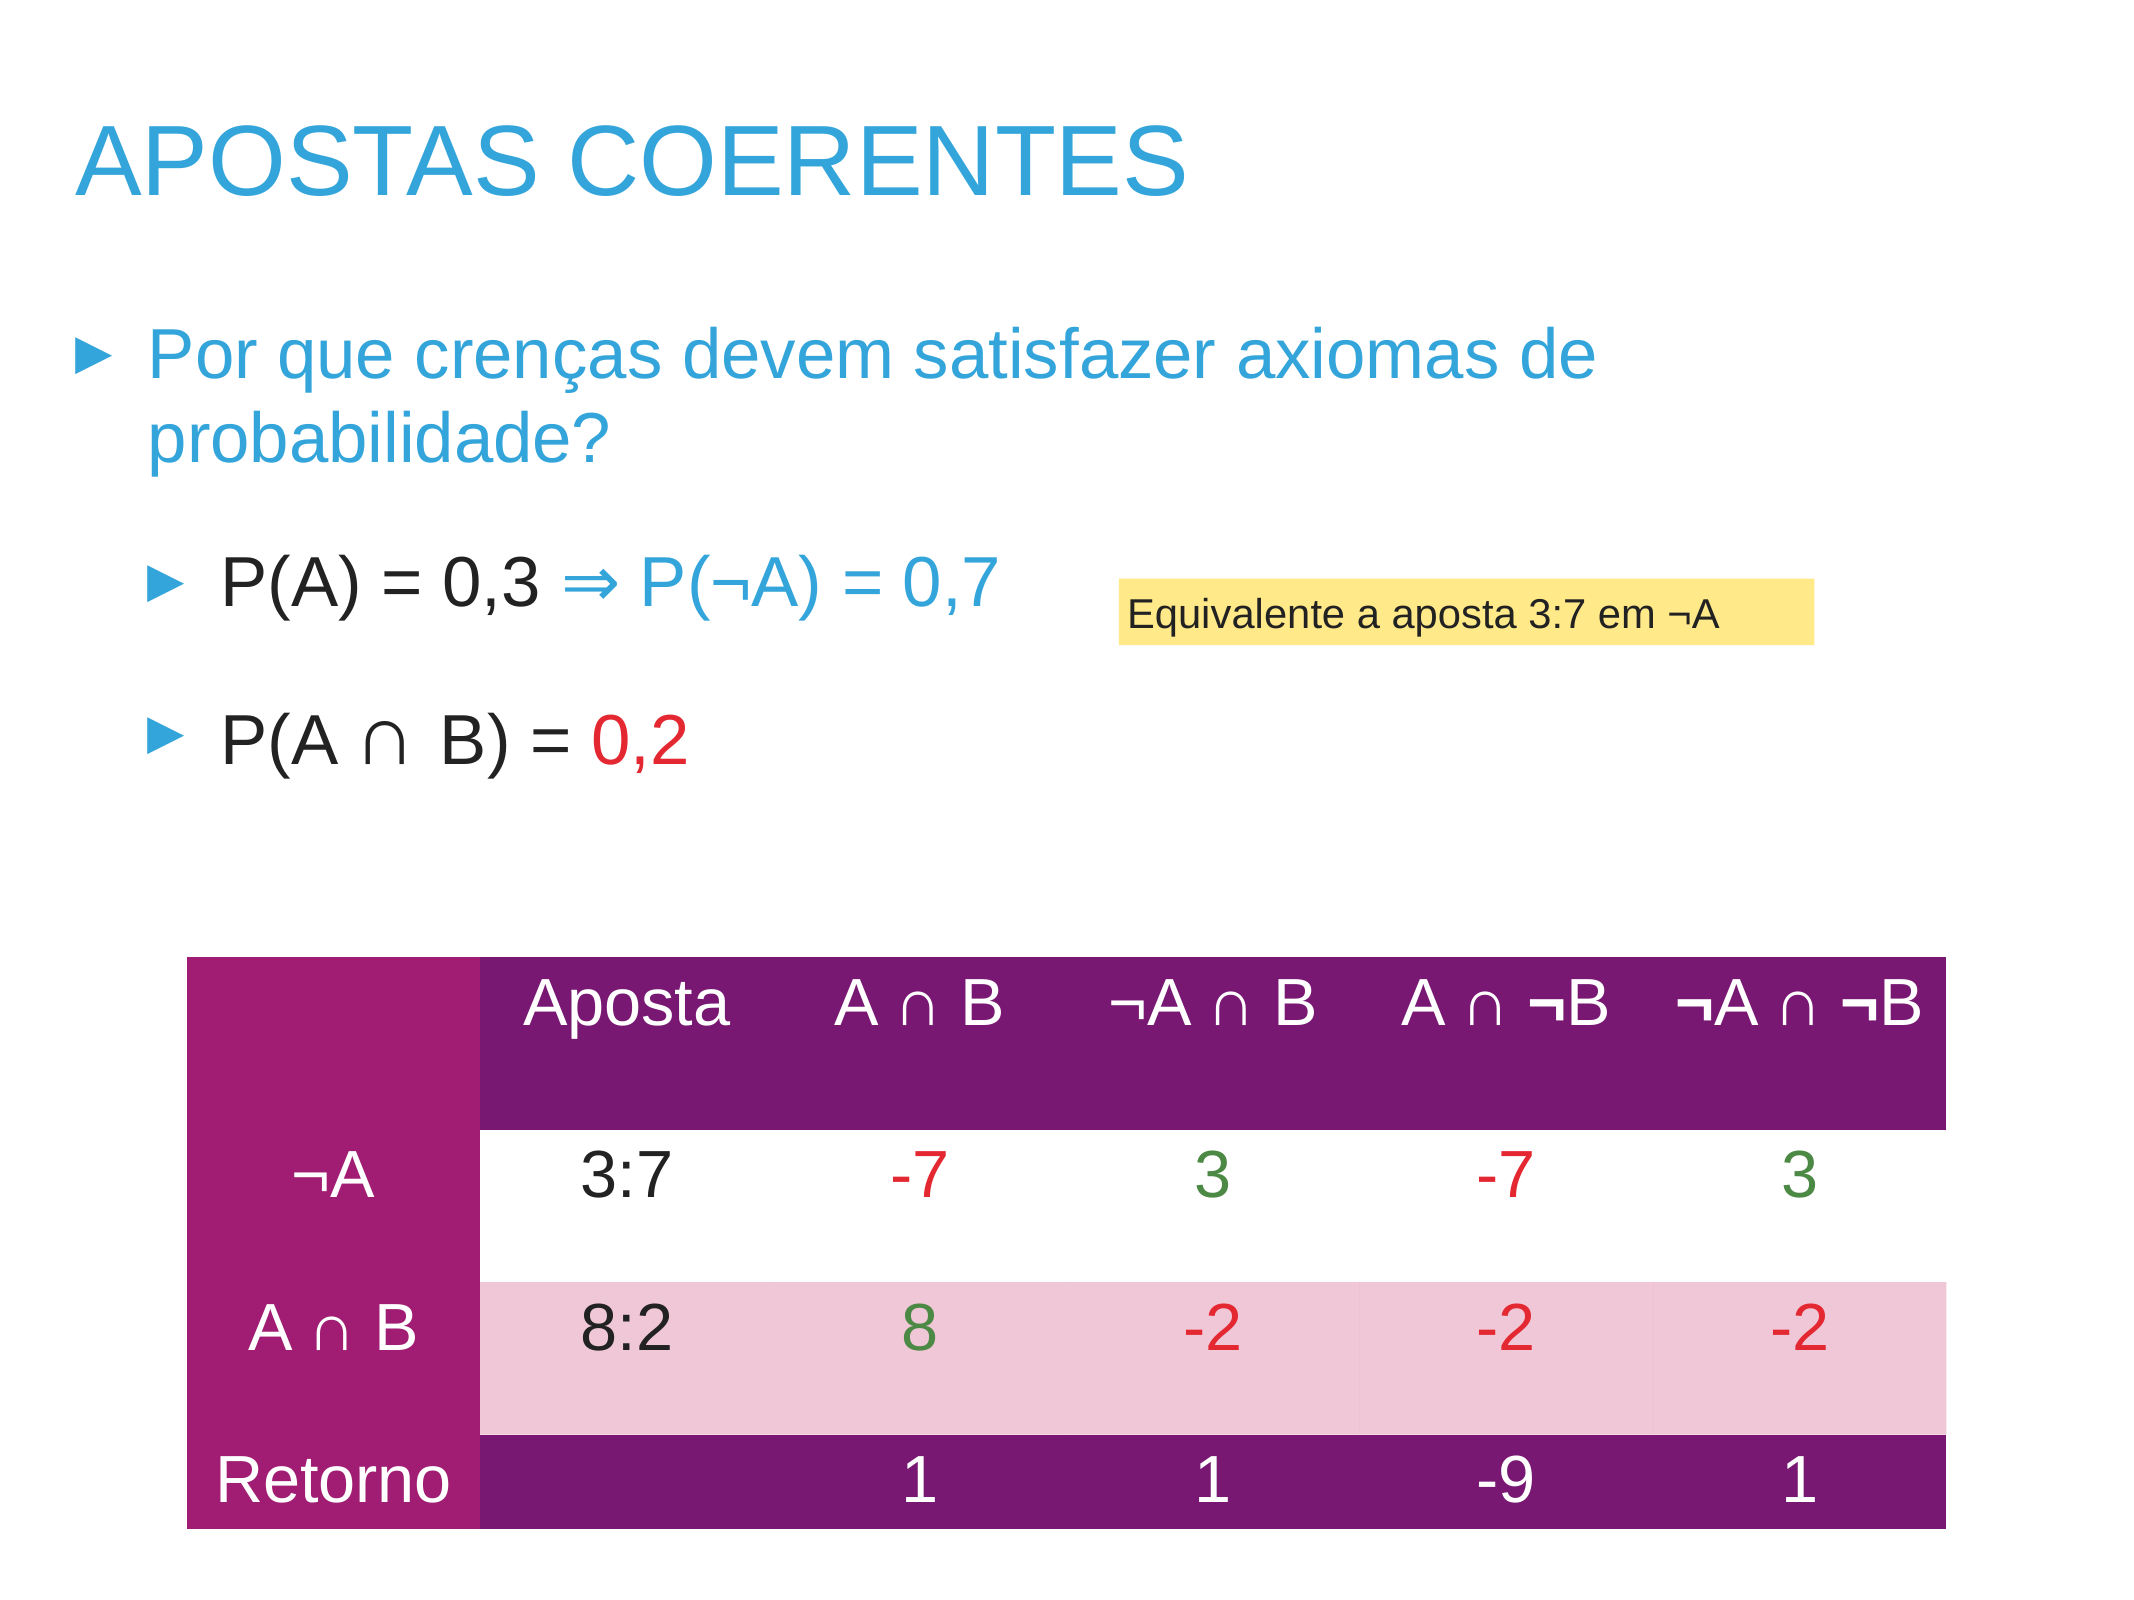

apostas coerentes
Por que crenças devem satisfazer axiomas de probabilidade?
P(A) = 0,3 ⇒ P(¬A) = 0,7
P(A ∩ B) = 0,2
Equivalente a aposta 3:7 em ¬A
|  | Aposta | A ∩ B | ¬A ∩ B | A ∩ ¬B | ¬A ∩ ¬B |
| --- | --- | --- | --- | --- | --- |
| ¬A | 3:7 | -7 | 3 | -7 | 3 |
| A ∩ B | 8:2 | 8 | -2 | -2 | -2 |
| Retorno |  | 1 | 1 | -9 | 1 |